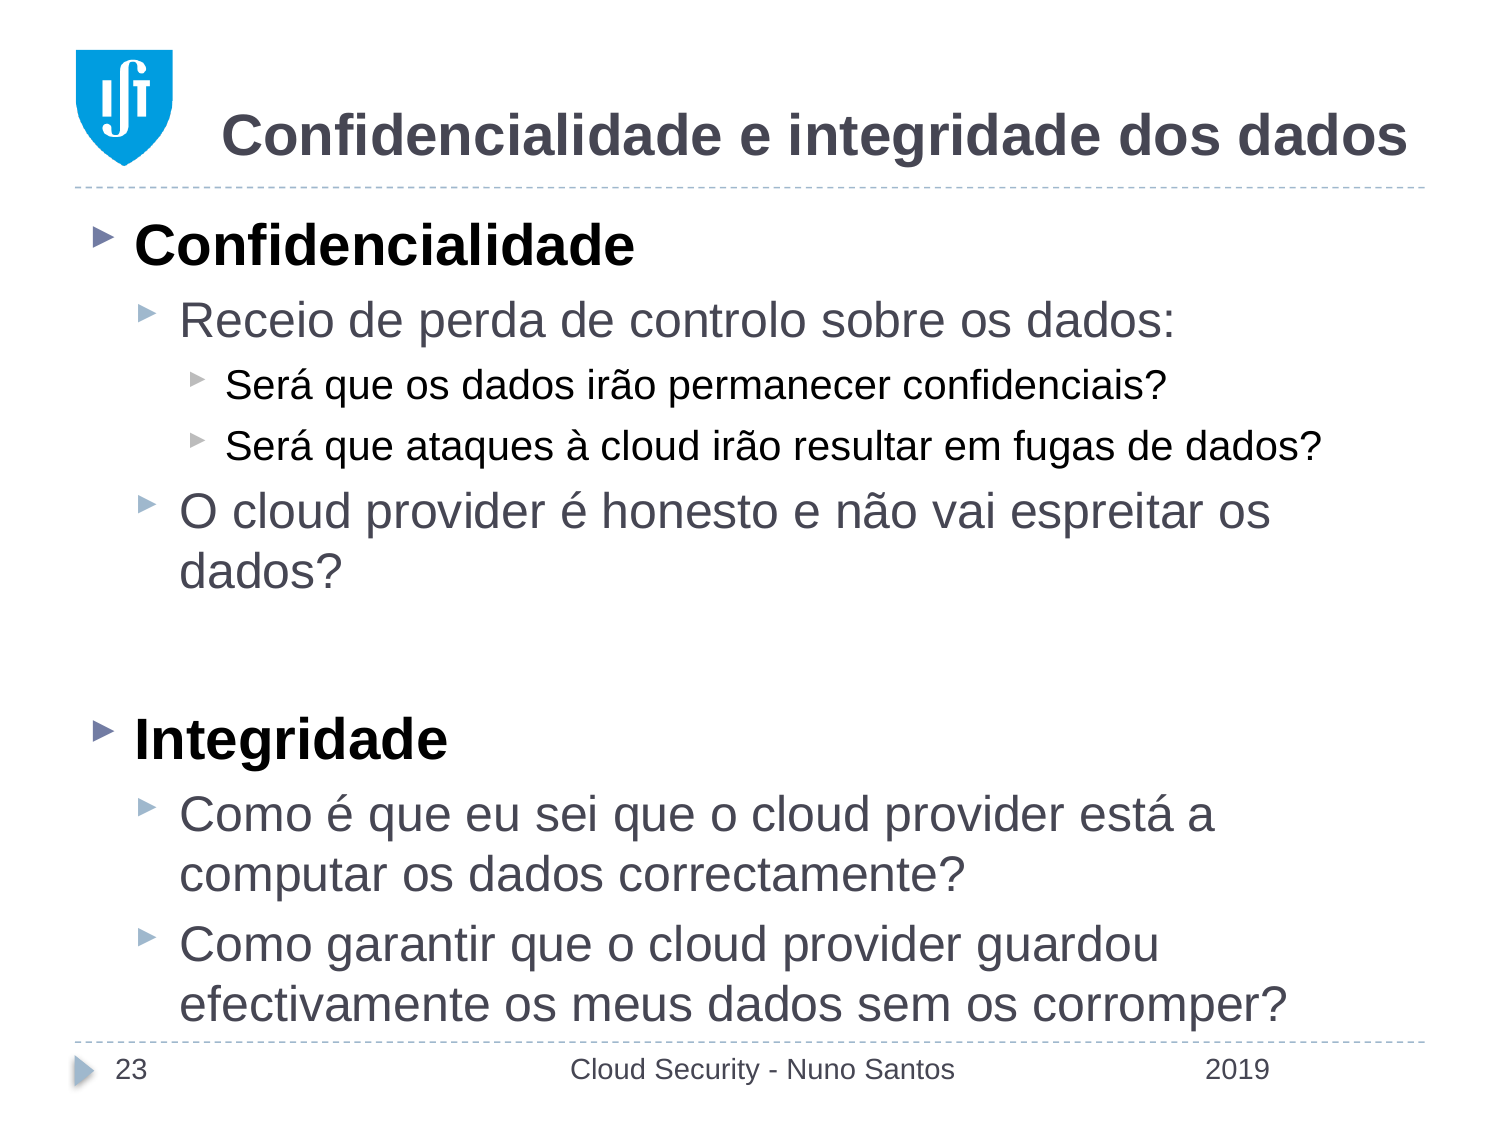

# Confidencialidade e integridade dos dados
Confidencialidade
Receio de perda de controlo sobre os dados:
Será que os dados irão permanecer confidenciais?
Será que ataques à cloud irão resultar em fugas de dados?
O cloud provider é honesto e não vai espreitar os dados?

Integridade
Como é que eu sei que o cloud provider está a computar os dados correctamente?
Como garantir que o cloud provider guardou efectivamente os meus dados sem os corromper?
23
Cloud Security - Nuno Santos
2019